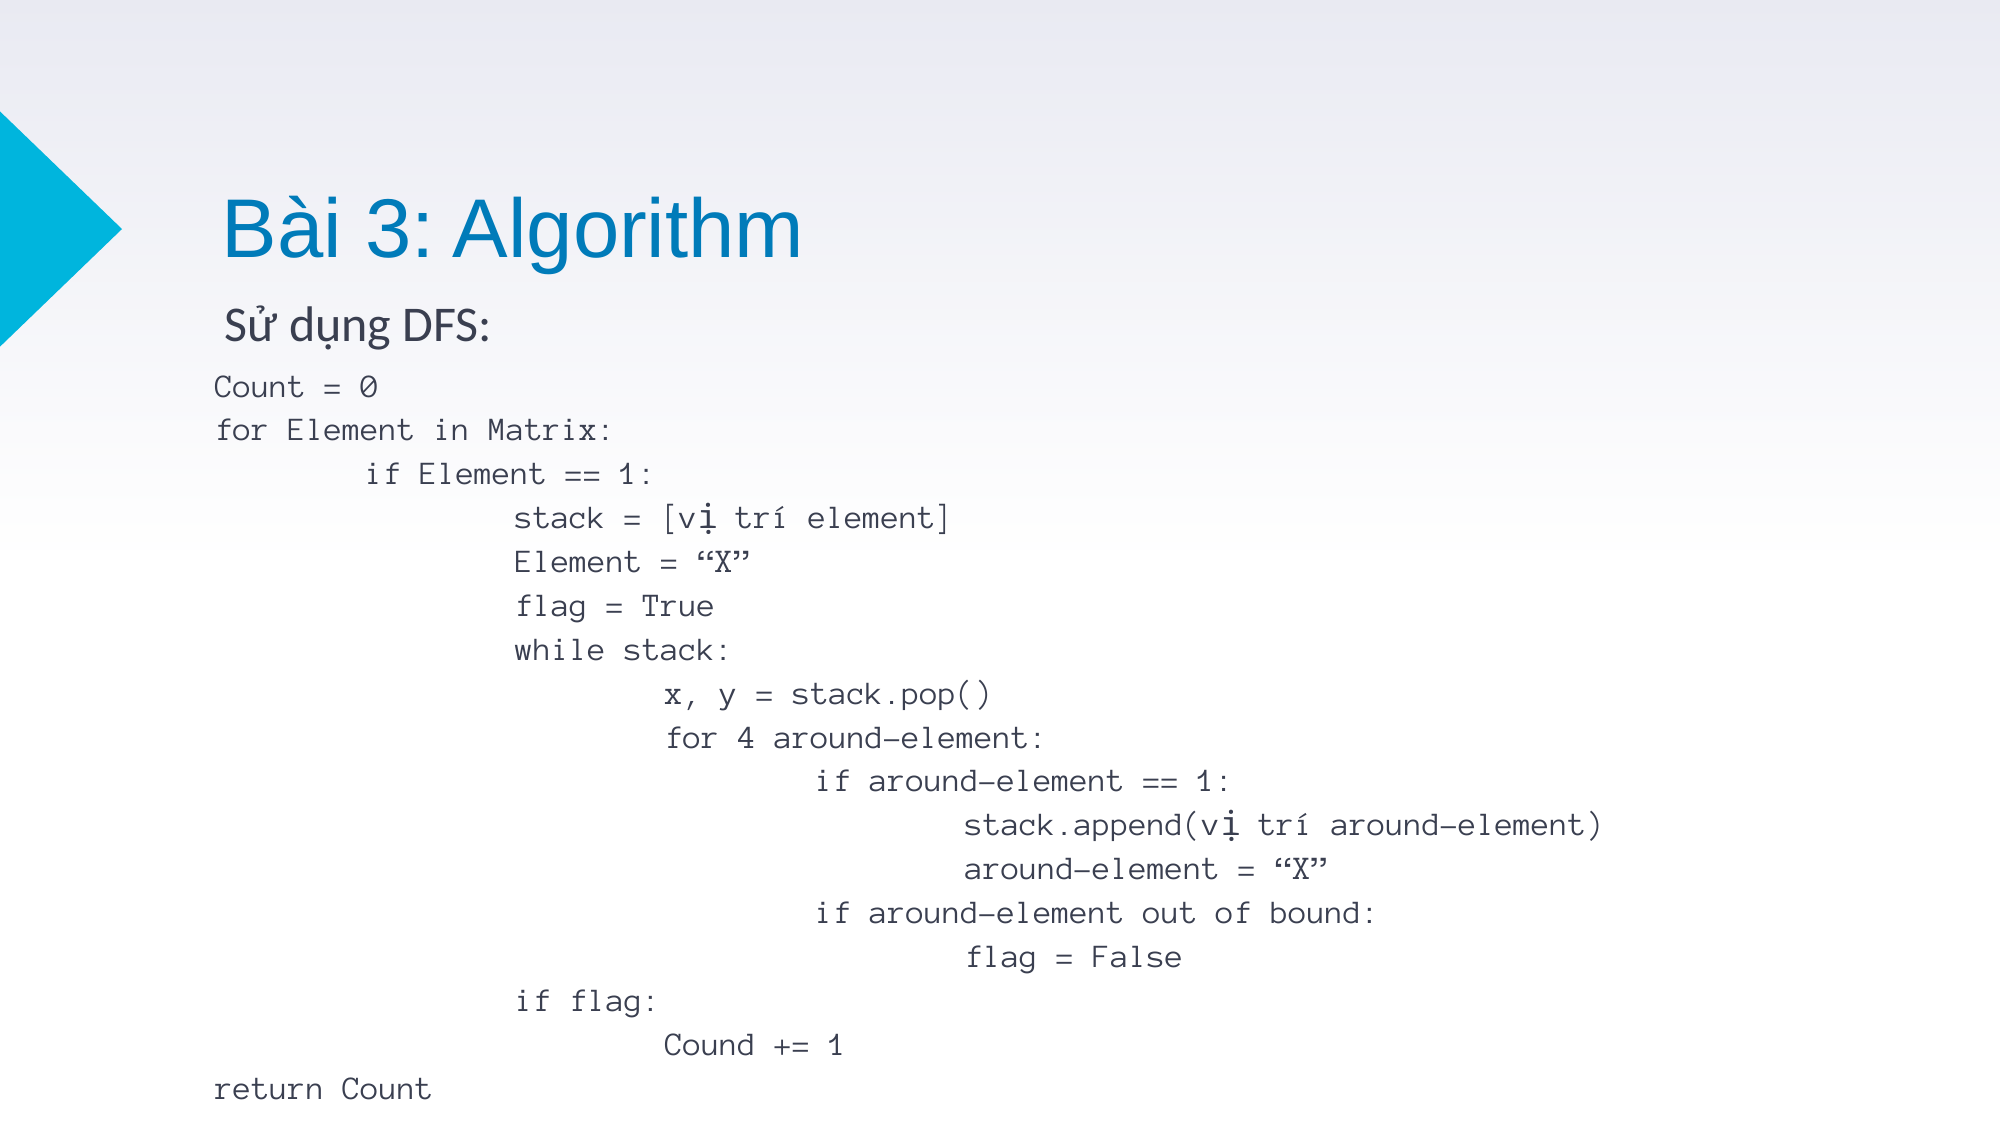

Bài 3: Algorithm
Sử dụng DFS:
Count = 0
for Element in Matrix:
	if Element == 1:
		stack = [vị trí element]
		Element = “X”
		flag = True
		while stack:
			x, y = stack.pop()
			for 4 around-element:
				if around-element == 1:
					stack.append(vị trí around-element)
					around-element = “X”
				if around-element out of bound:
					flag = False
		if flag:
			Cound += 1
return Count